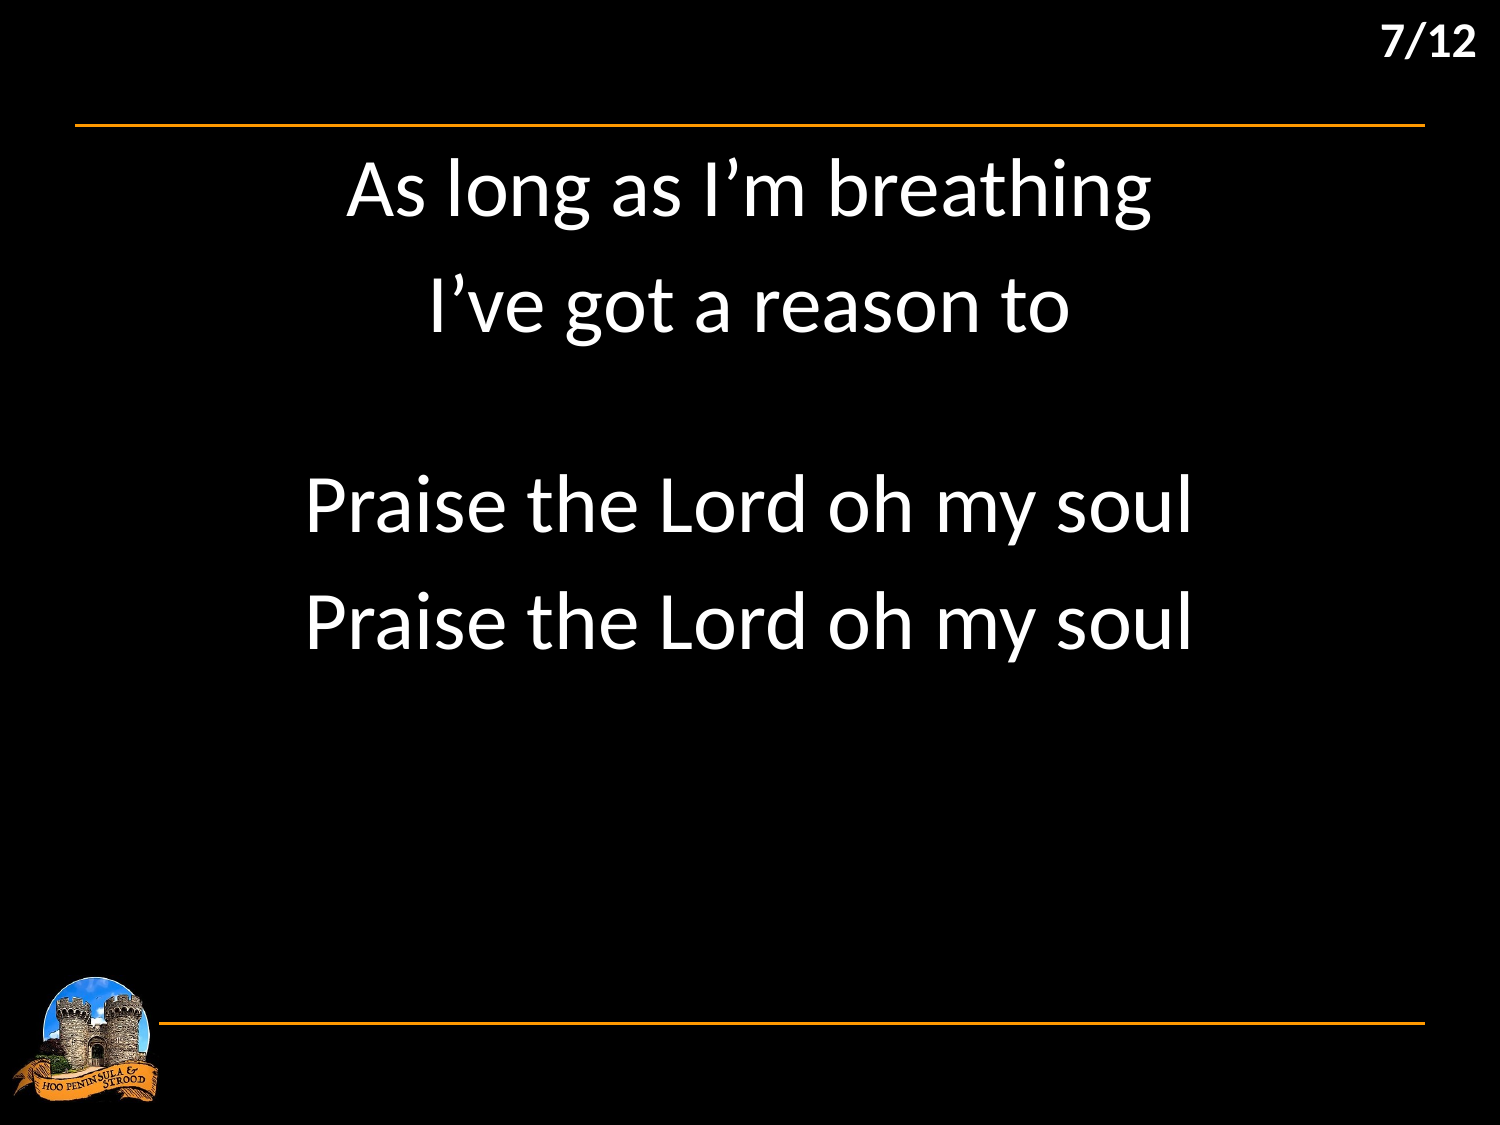

7/12
As long as I’m breathing
I’ve got a reason to
Praise the Lord oh my soul
Praise the Lord oh my soul